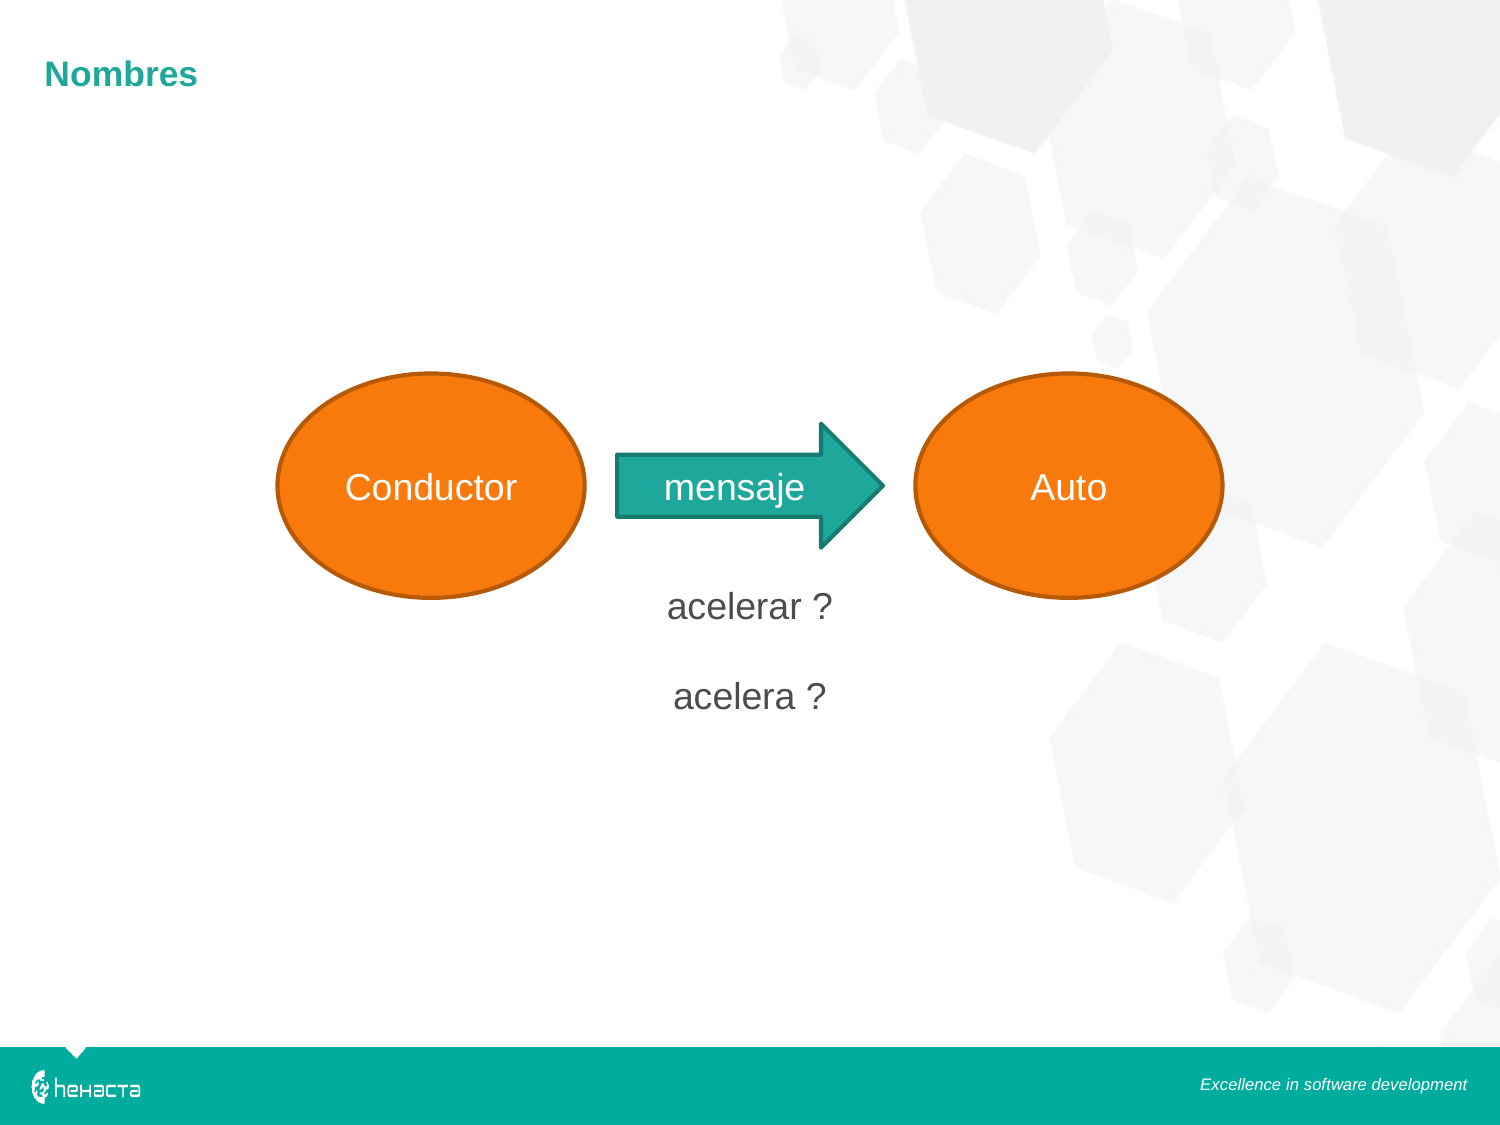

Nombres
Conductor
Auto
mensaje
acelerar ?

acelera ?